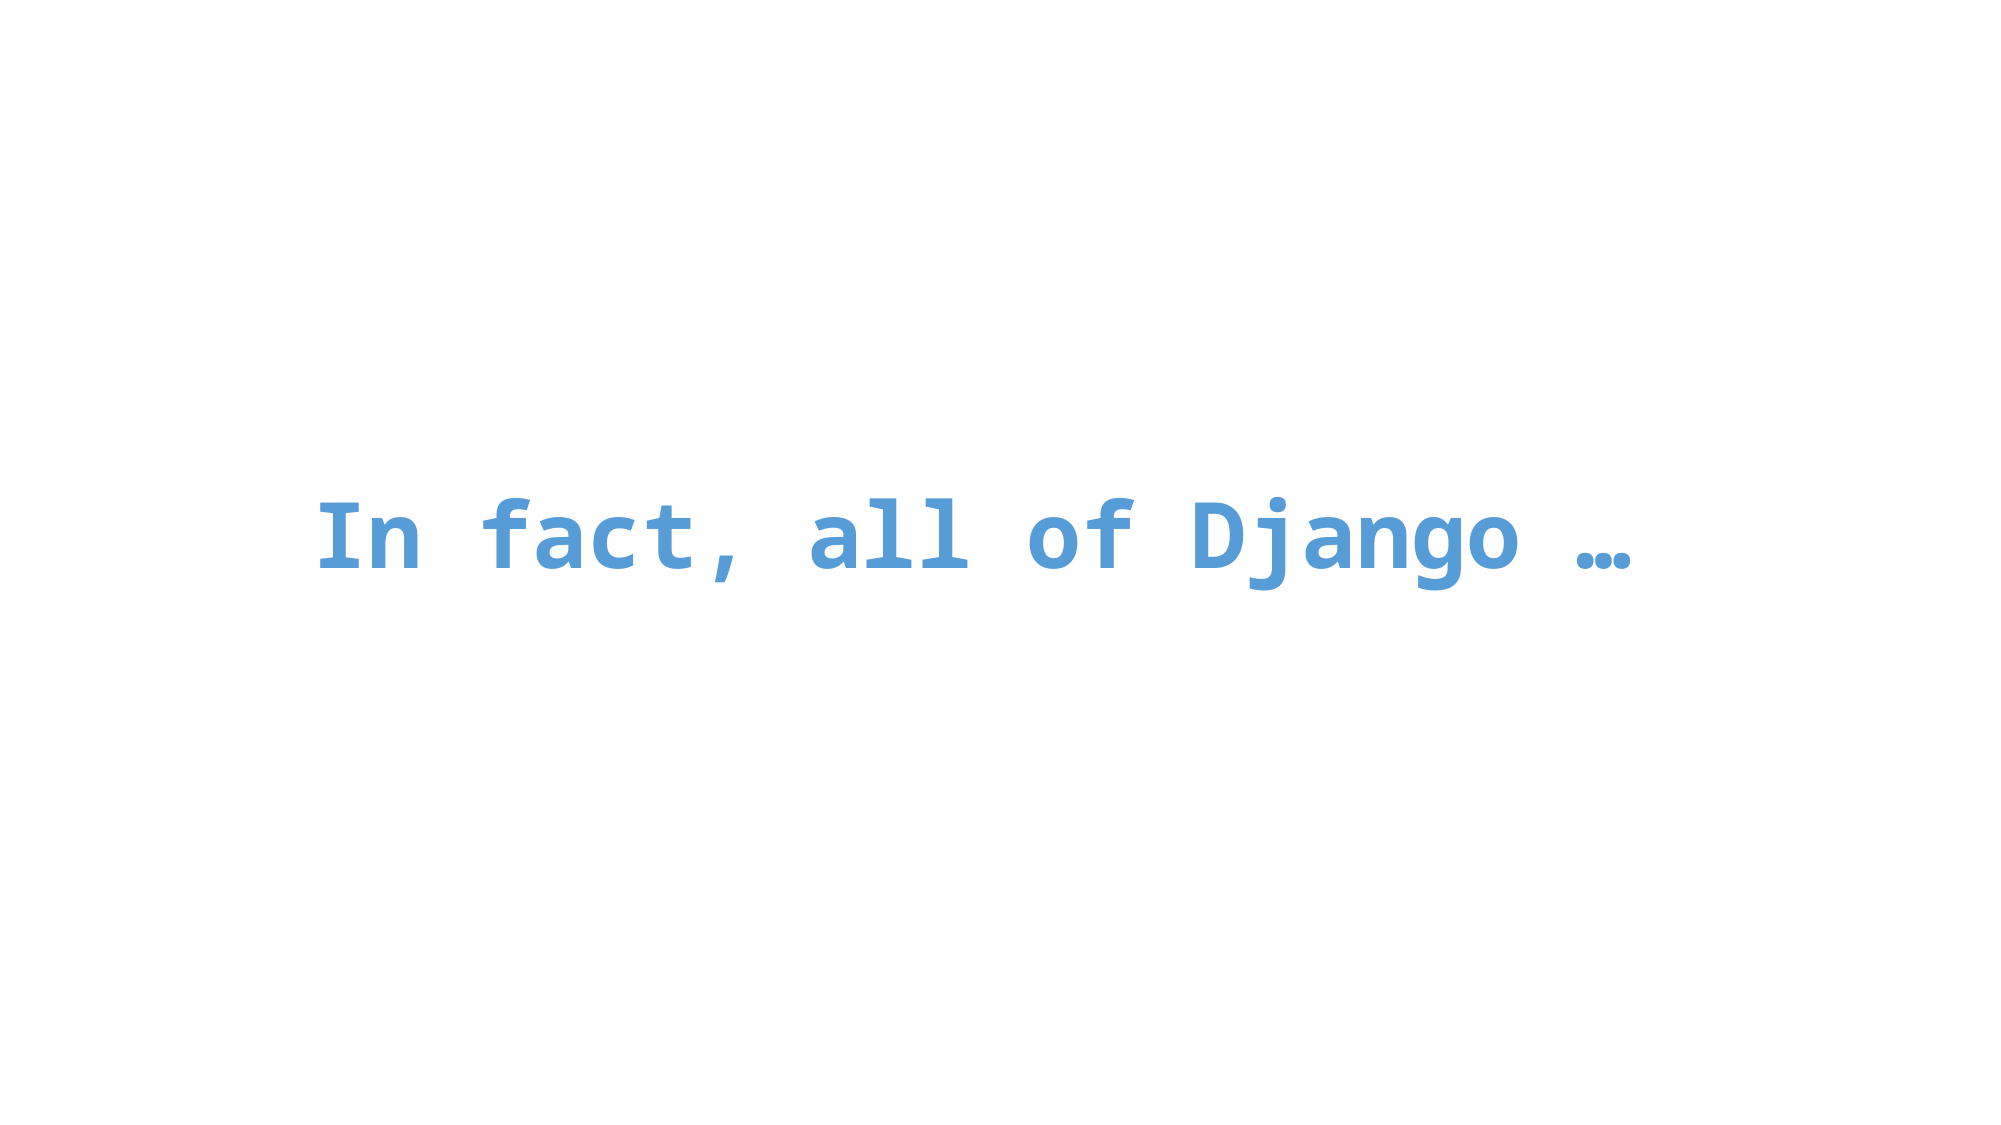

# In fact, all of Django …